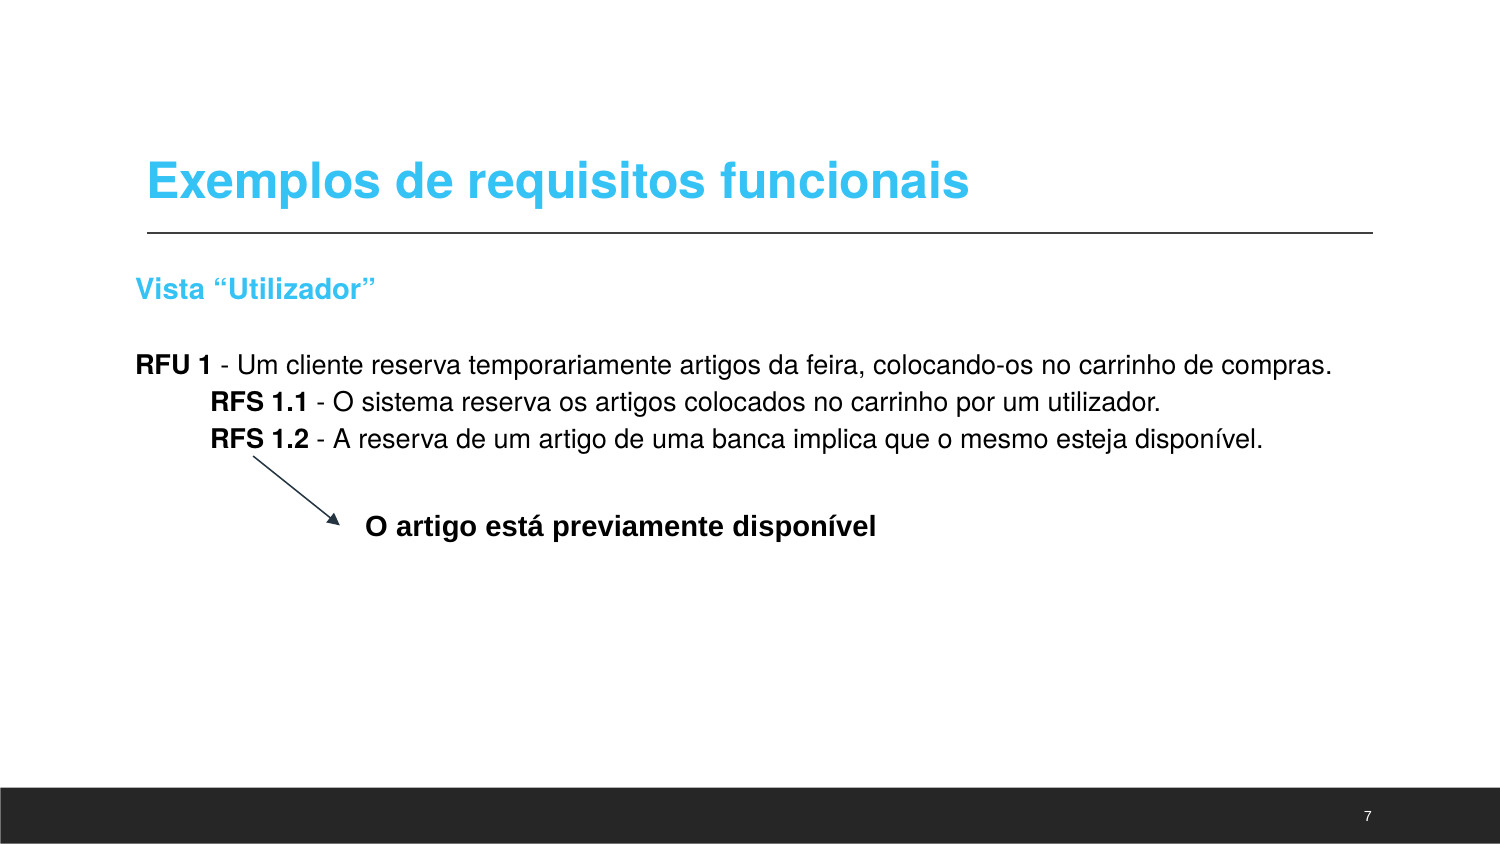

# Exemplos de requisitos funcionais
Vista “Utilizador”

RFU 1 - Um cliente reserva temporariamente artigos da feira, colocando-os no carrinho de compras.
RFS 1.1 - O sistema reserva os artigos colocados no carrinho por um utilizador.
RFS 1.2 - A reserva de um artigo de uma banca implica que o mesmo esteja disponível.
O artigo está previamente disponível
7